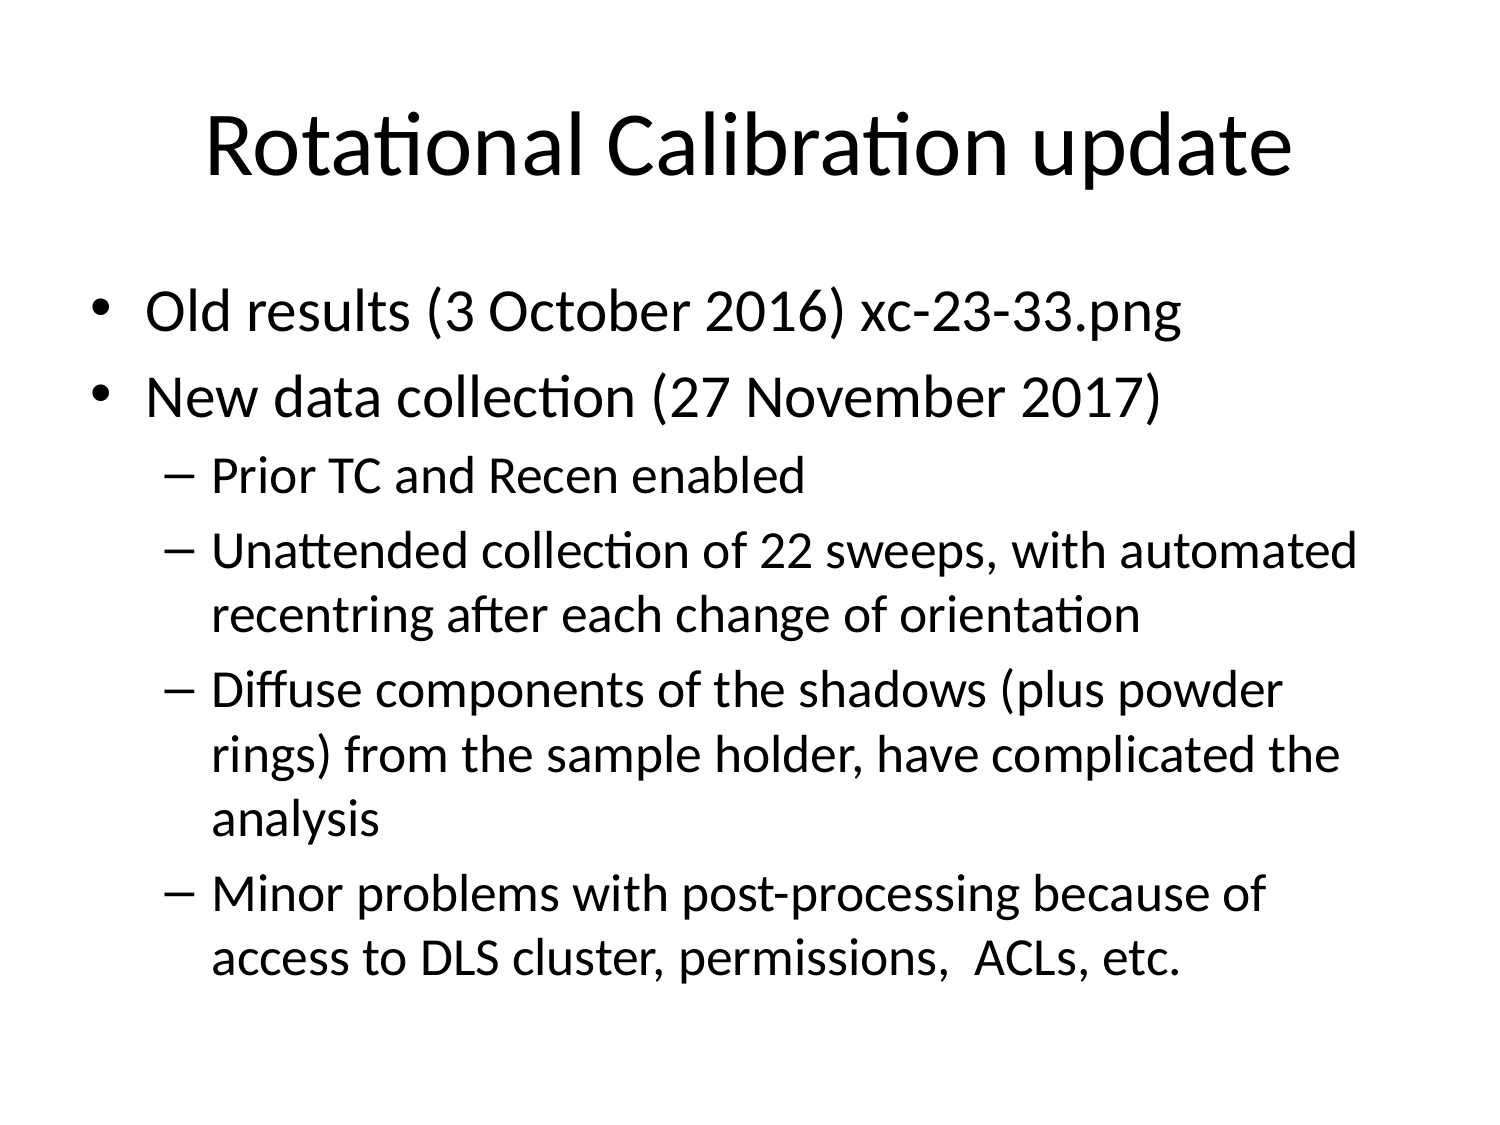

# Rotational Calibration update
Old results (3 October 2016) xc-23-33.png
New data collection (27 November 2017)
Prior TC and Recen enabled
Unattended collection of 22 sweeps, with automated recentring after each change of orientation
Diffuse components of the shadows (plus powder rings) from the sample holder, have complicated the analysis
Minor problems with post-processing because of access to DLS cluster, permissions,  ACLs, etc.